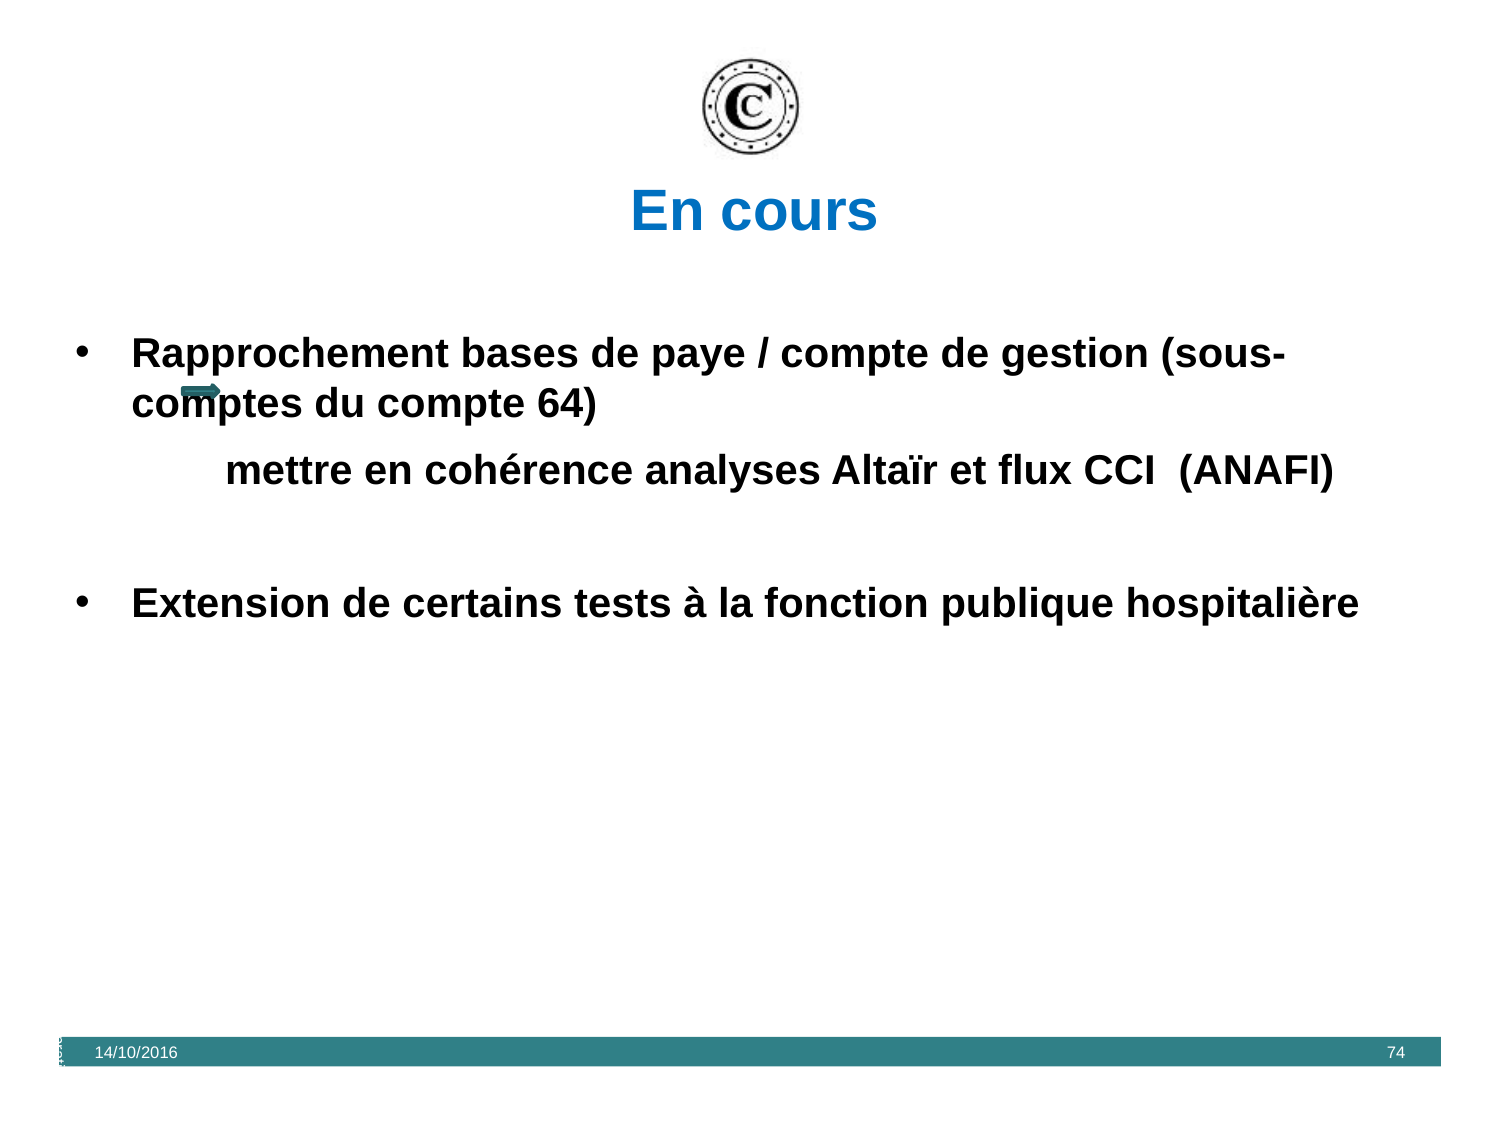

En cours

Rapprochement bases de paye / compte de gestion (sous-comptes du compte 64)
          	mettre en cohérence analyses Altaïr et flux CCI  (ANAFI)

Extension de certains tests à la fonction publique hospitalière

Méthodologie et pratique du contrôle de la gestion RH et des rémunérations du personnel des collectivités territoriales
14/10/2016
74